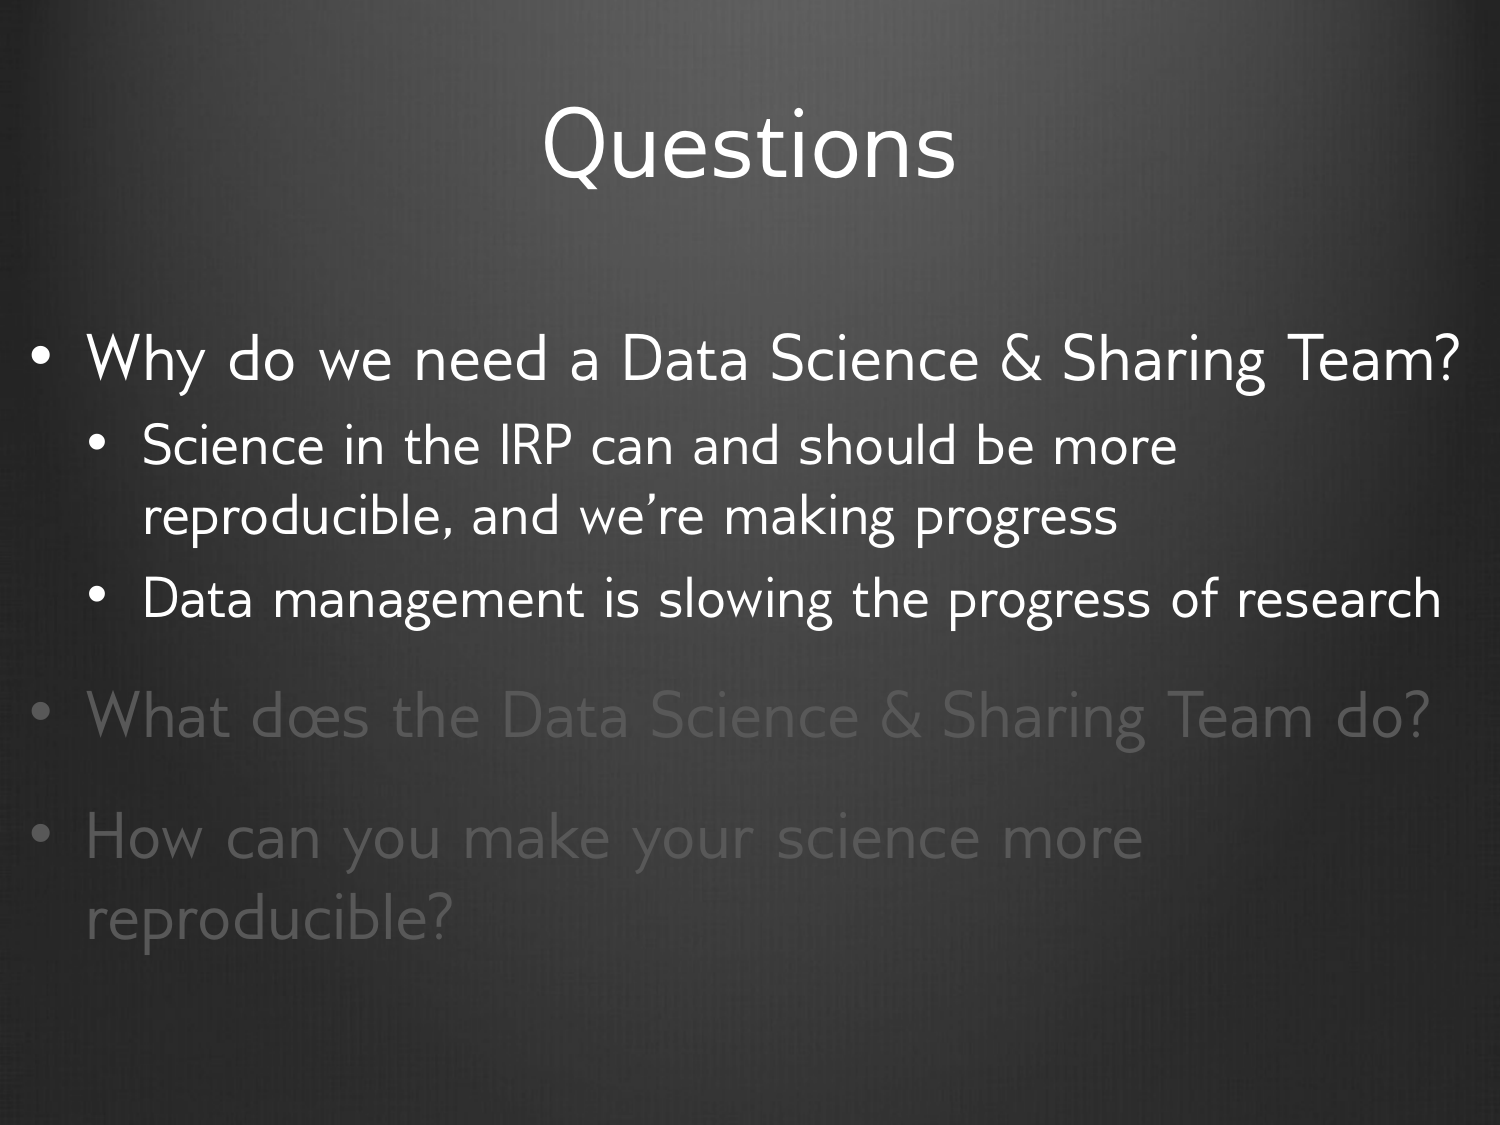

# Questions
Why do we need a Data Science & Sharing Team?
Science in the IRP can and should be more reproducible, and we’re making progress
Data management is slowing the progress of research
What does the Data Science & Sharing Team do?
How can you make your science more reproducible?